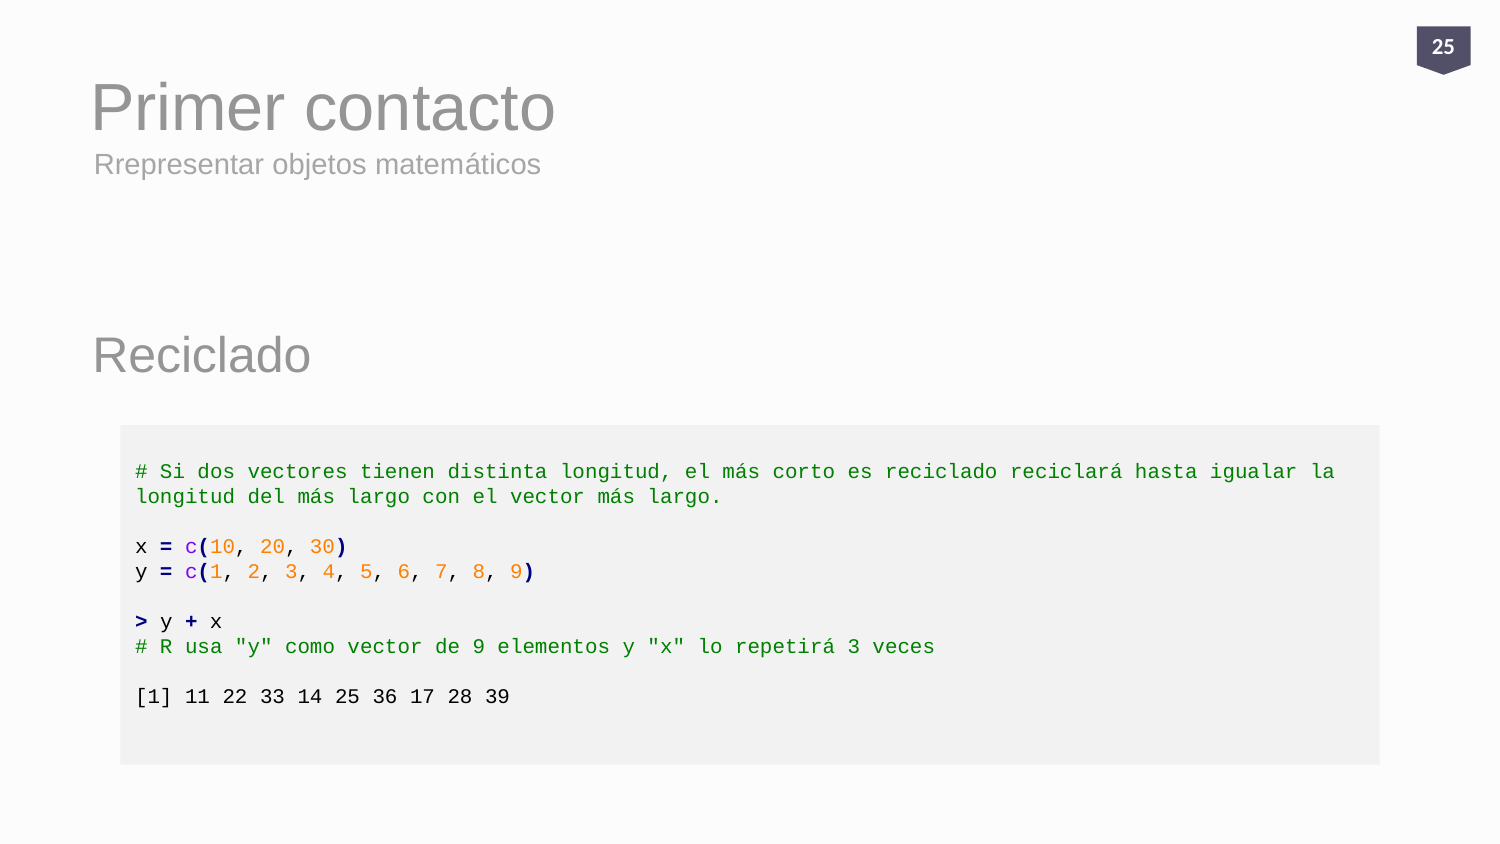

25
# Primer contacto
Rrepresentar objetos matemáticos
Reciclado

# Si dos vectores tienen distinta longitud, el más corto es reciclado reciclará hasta igualar la longitud del más largo con el vector más largo.

x = c(10, 20, 30)
y = c(1, 2, 3, 4, 5, 6, 7, 8, 9)

> y + x
# R usa "y" como vector de 9 elementos y "x" lo repetirá 3 veces

[1] 11 22 33 14 25 36 17 28 39